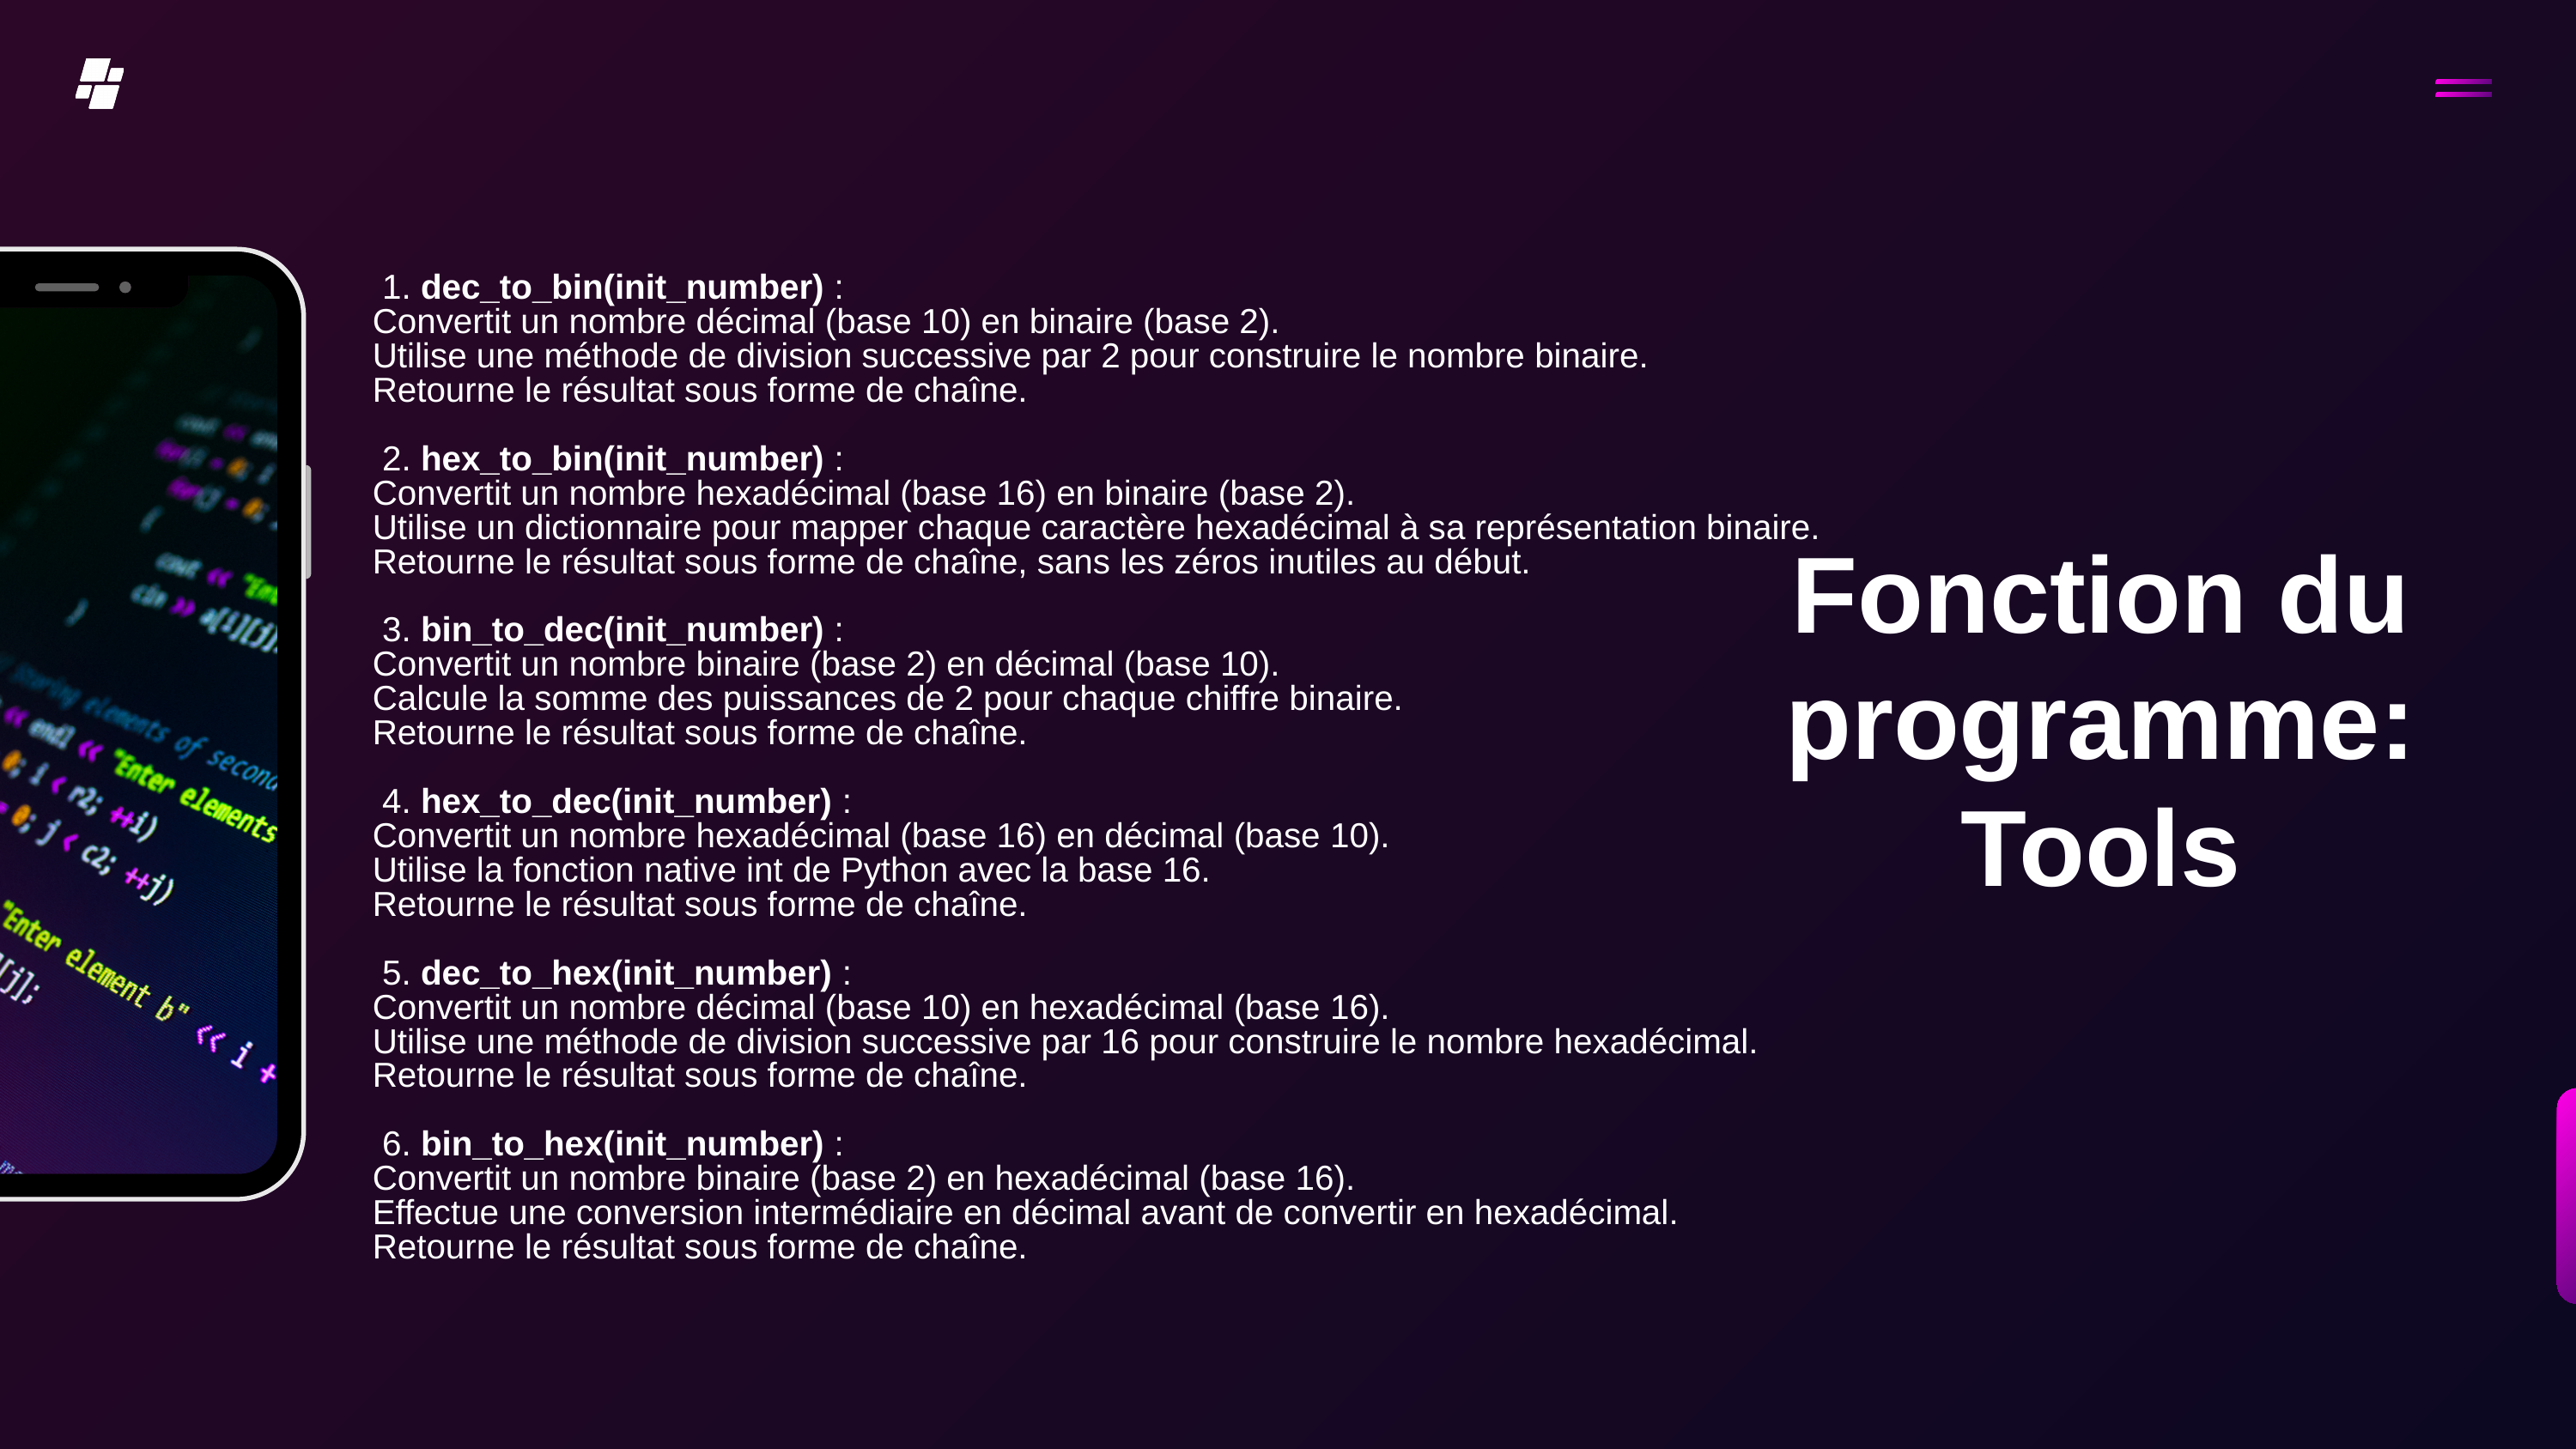

1. dec_to_bin(init_number) :
Convertit un nombre décimal (base 10) en binaire (base 2).
Utilise une méthode de division successive par 2 pour construire le nombre binaire.
Retourne le résultat sous forme de chaîne.

 2. hex_to_bin(init_number) :
Convertit un nombre hexadécimal (base 16) en binaire (base 2).
Utilise un dictionnaire pour mapper chaque caractère hexadécimal à sa représentation binaire.
Retourne le résultat sous forme de chaîne, sans les zéros inutiles au début.

 3. bin_to_dec(init_number) :
Convertit un nombre binaire (base 2) en décimal (base 10).
Calcule la somme des puissances de 2 pour chaque chiffre binaire.
Retourne le résultat sous forme de chaîne.

 4. hex_to_dec(init_number) :
Convertit un nombre hexadécimal (base 16) en décimal (base 10).
Utilise la fonction native int de Python avec la base 16.
Retourne le résultat sous forme de chaîne.

 5. dec_to_hex(init_number) :
Convertit un nombre décimal (base 10) en hexadécimal (base 16).
Utilise une méthode de division successive par 16 pour construire le nombre hexadécimal.
Retourne le résultat sous forme de chaîne.

 6. bin_to_hex(init_number) :
Convertit un nombre binaire (base 2) en hexadécimal (base 16).
Effectue une conversion intermédiaire en décimal avant de convertir en hexadécimal.
Retourne le résultat sous forme de chaîne.

Fonction du programme:
Tools

1.bin_valid_chars :
Définit les caractères autorisés pour les nombres en base 2 (binaire).
Utilisé pour valider si un nombre contient uniquement les caractères 0 et 1.

2.dec_valid_chars :
Définit les caractères autorisés pour les nombres en base 10 (décimale).
Utilisé pour valider si un nombre contient uniquement les chiffres de 0 à 9.

 3. hex_valid_chars :
Définit les caractères autorisés pour les nombres en base 16 (hexadécimale).
Inclut les chiffres de 0 à 9 ainsi que les lettres de A à F (majuscules et minuscules).
Utilisé pour valider les nombres hexadécimaux.

 4. base_valid_chars :
Un dictionnaire associant chaque base ('2', '10', '16') à son ensemble de caractères valides.
Permet une validation rapide des nombres selon leur base.

 5. ask_for_init_base_text :
Message affiché pour demander à l’utilisateur d’entrer la base initiale.
Exemple : "Entrez la base initial (2, 10, or 16): ".

6. ask_again_for_init_base_text :
Message affiché si l’utilisateur entre une base invalide.
Exemple : "Base invalide. Svp entrez 2, 10, ou 16: ".

 7. ask_for_init_number_text :
Message affiché pour demander à l’utilisateur d’entrer le nombre à convertir.
Exemple : "Entrez le nombre initial: ".

 8. ask_again_for_init_number_text :
Message affiché si le nombre entré n’est pas valide pour la base donnée.
Exemple : "Nombre invalide pour la base donnée. Essayez à nouveau Svp: ".

9. ask_for_target_base_text :
Message affiché pour demander à l’utilisateur d’entrer la base cible.
Exemple : "Entrez la base cible (2, 10, or 16): ".

 10. ask_again_for_target_base_text :
Message affiché si l’utilisateur entre une base cible invalide.
Exemple : "Base invalide. Entrez 2, 10 ou 16 :".

Fonction du programme:
Data